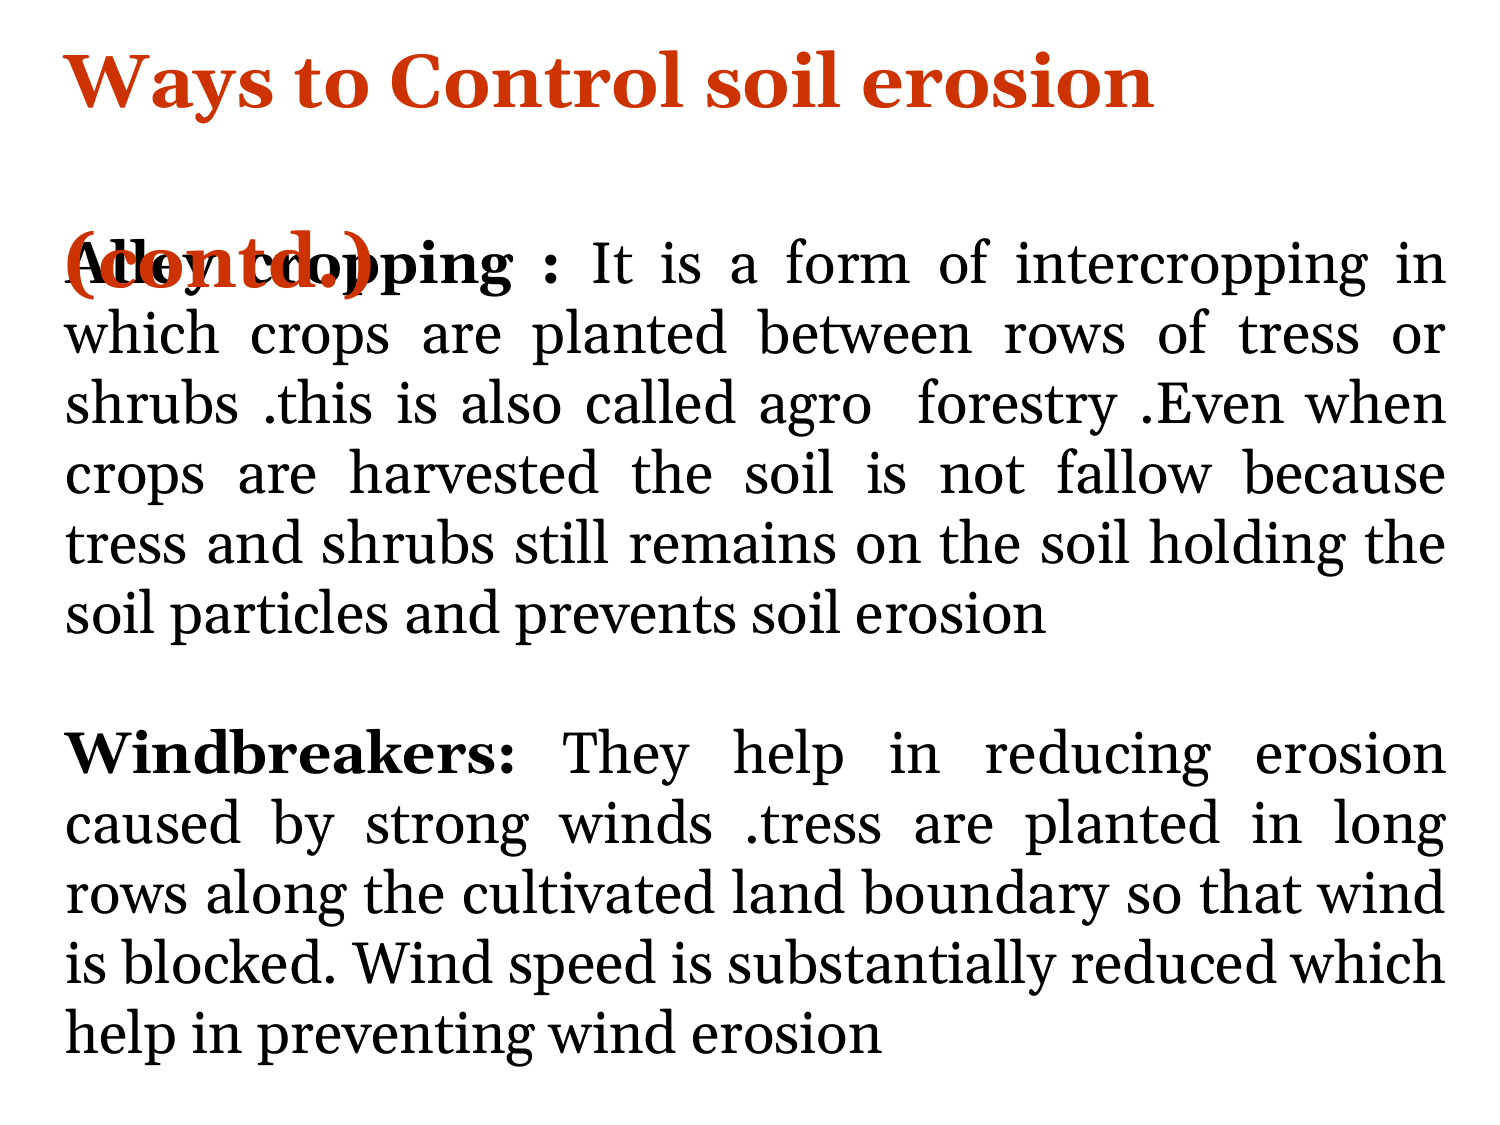

Ways to Control soil erosion                                                                               (contd.)
Alley cropping : It is a form of intercropping in which crops are planted between rows of tress or shrubs .this is also called agro  forestry .Even when crops are harvested the soil is not fallow because tress and shrubs still remains on the soil holding the soil particles and prevents soil erosion

Windbreakers: They help in reducing erosion caused by strong winds .tress are planted in long rows along the cultivated land boundary so that wind is blocked. Wind speed is substantially reduced which help in preventing wind erosion